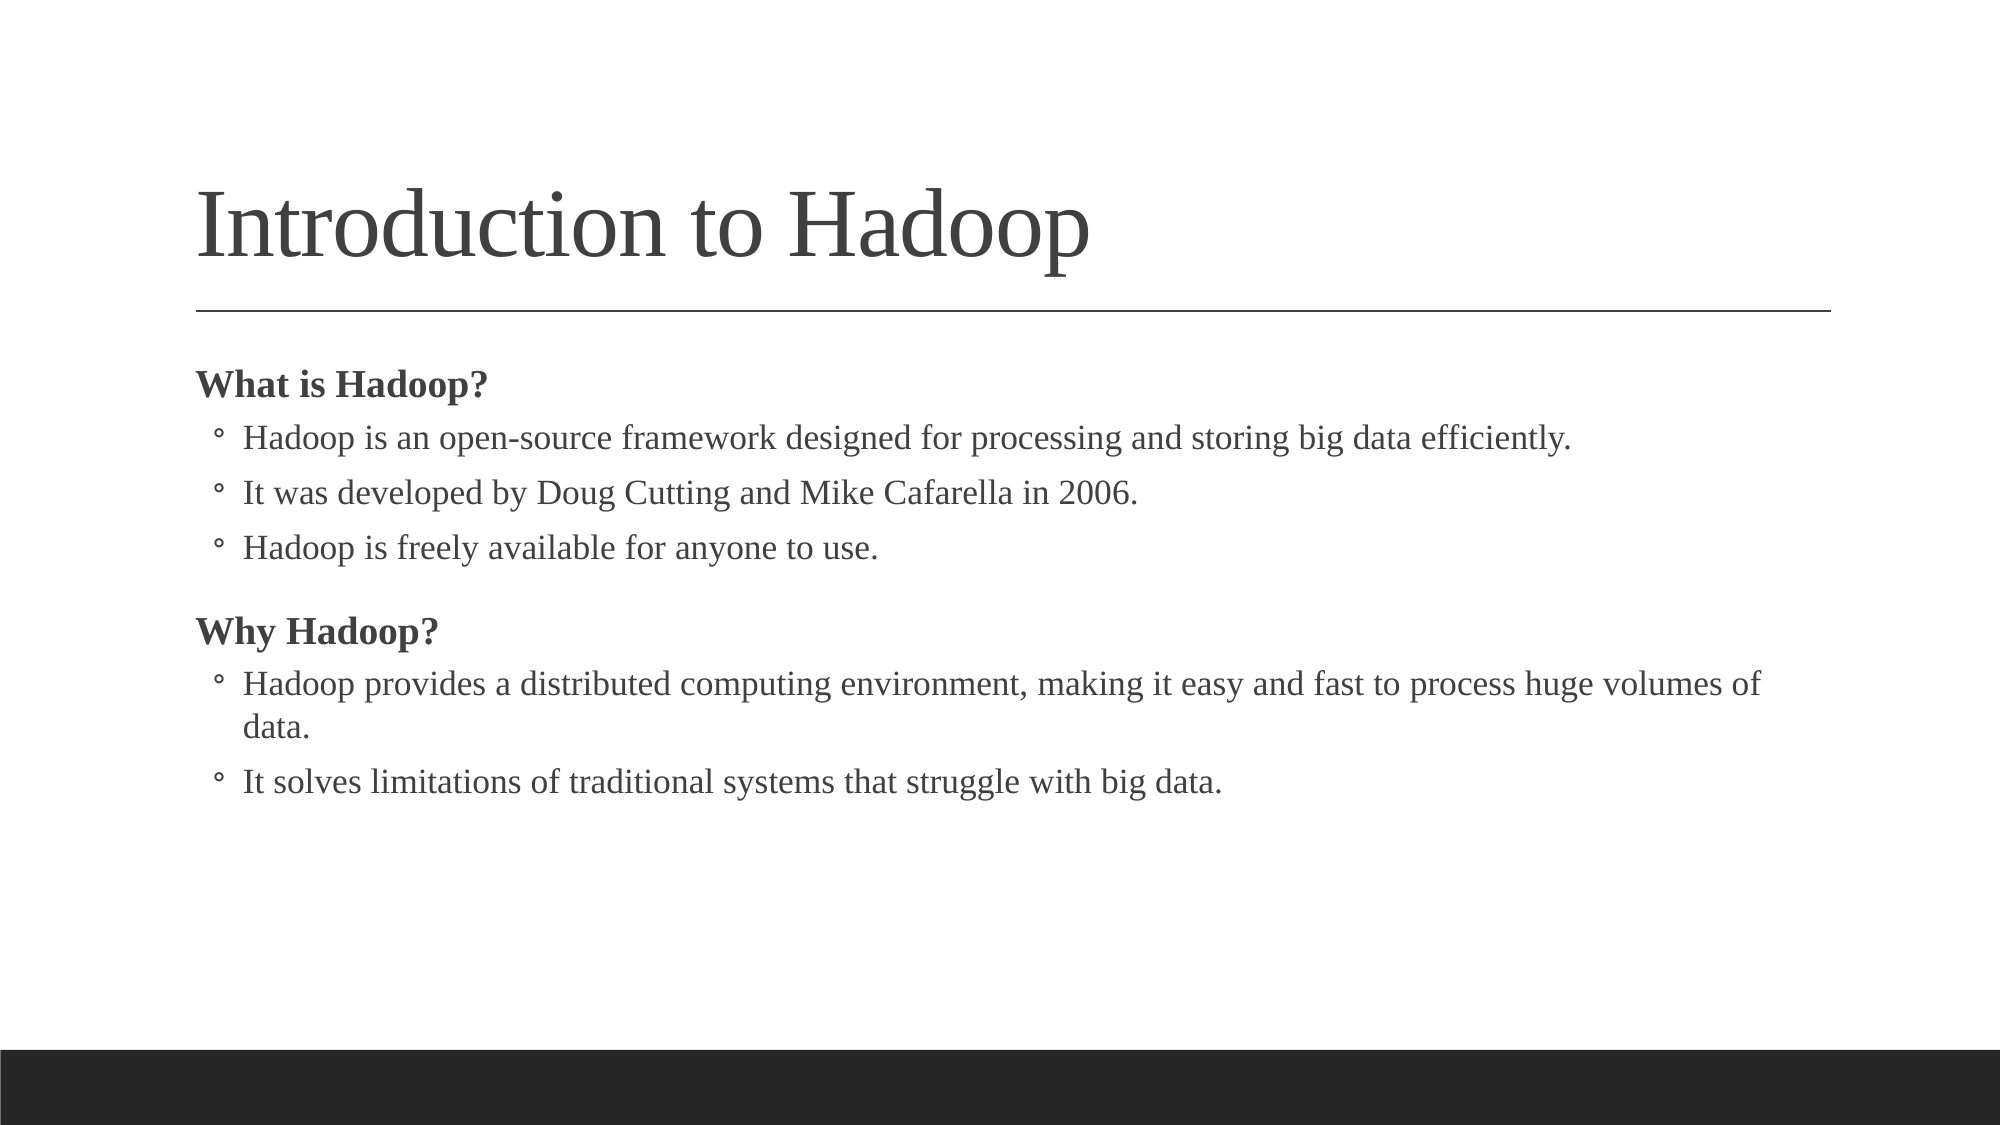

# Introduction to Hadoop
What is Hadoop?
Hadoop is an open-source framework designed for processing and storing big data efficiently.
It was developed by Doug Cutting and Mike Cafarella in 2006.
Hadoop is freely available for anyone to use.
Why Hadoop?
Hadoop provides a distributed computing environment, making it easy and fast to process huge volumes of data.
It solves limitations of traditional systems that struggle with big data.